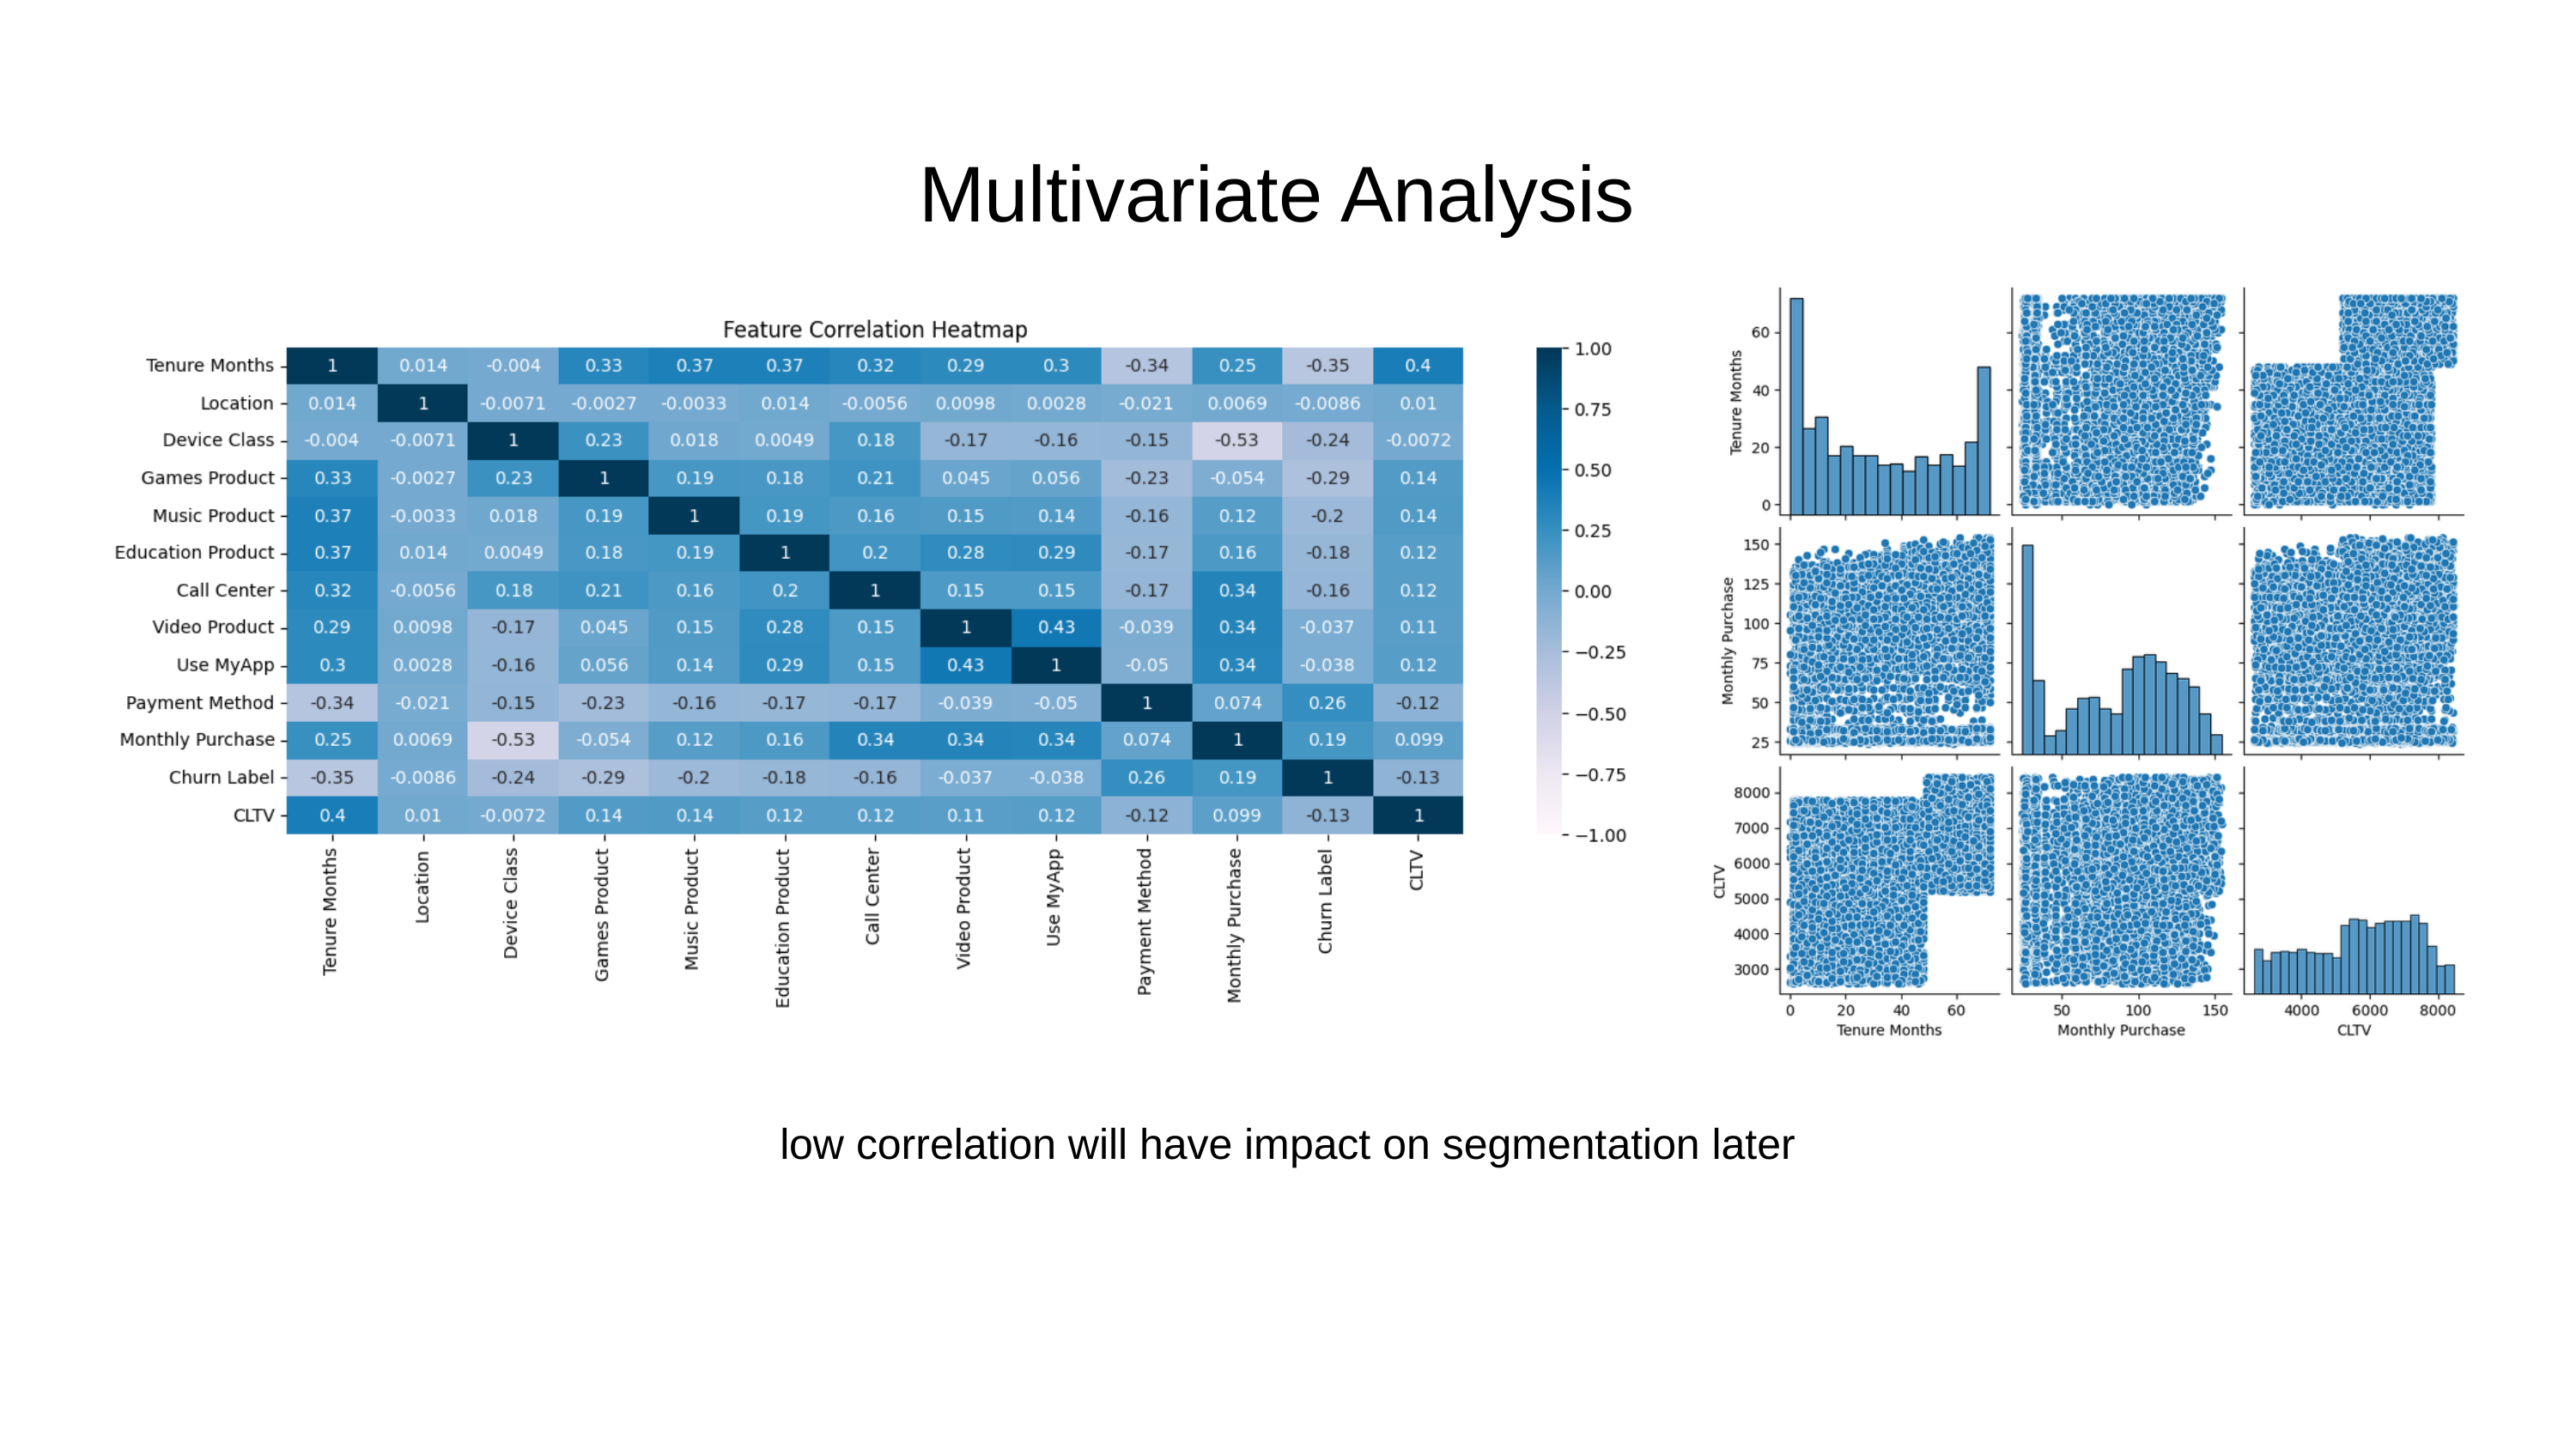

Multivariate Analysis

low correlation will have impact on segmentation later